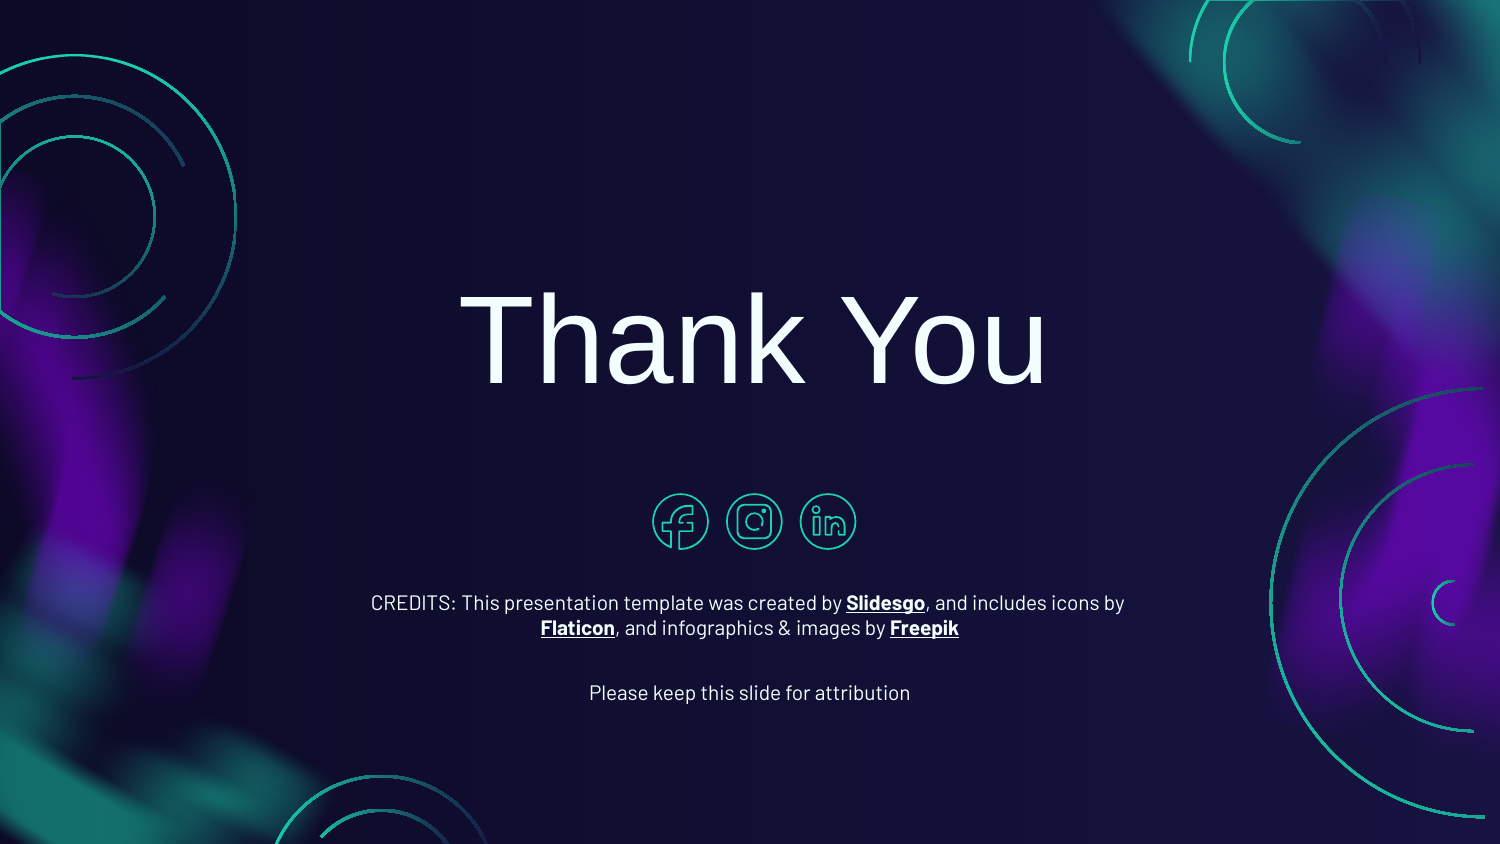

# Thank You

Please keep this slide for attribution